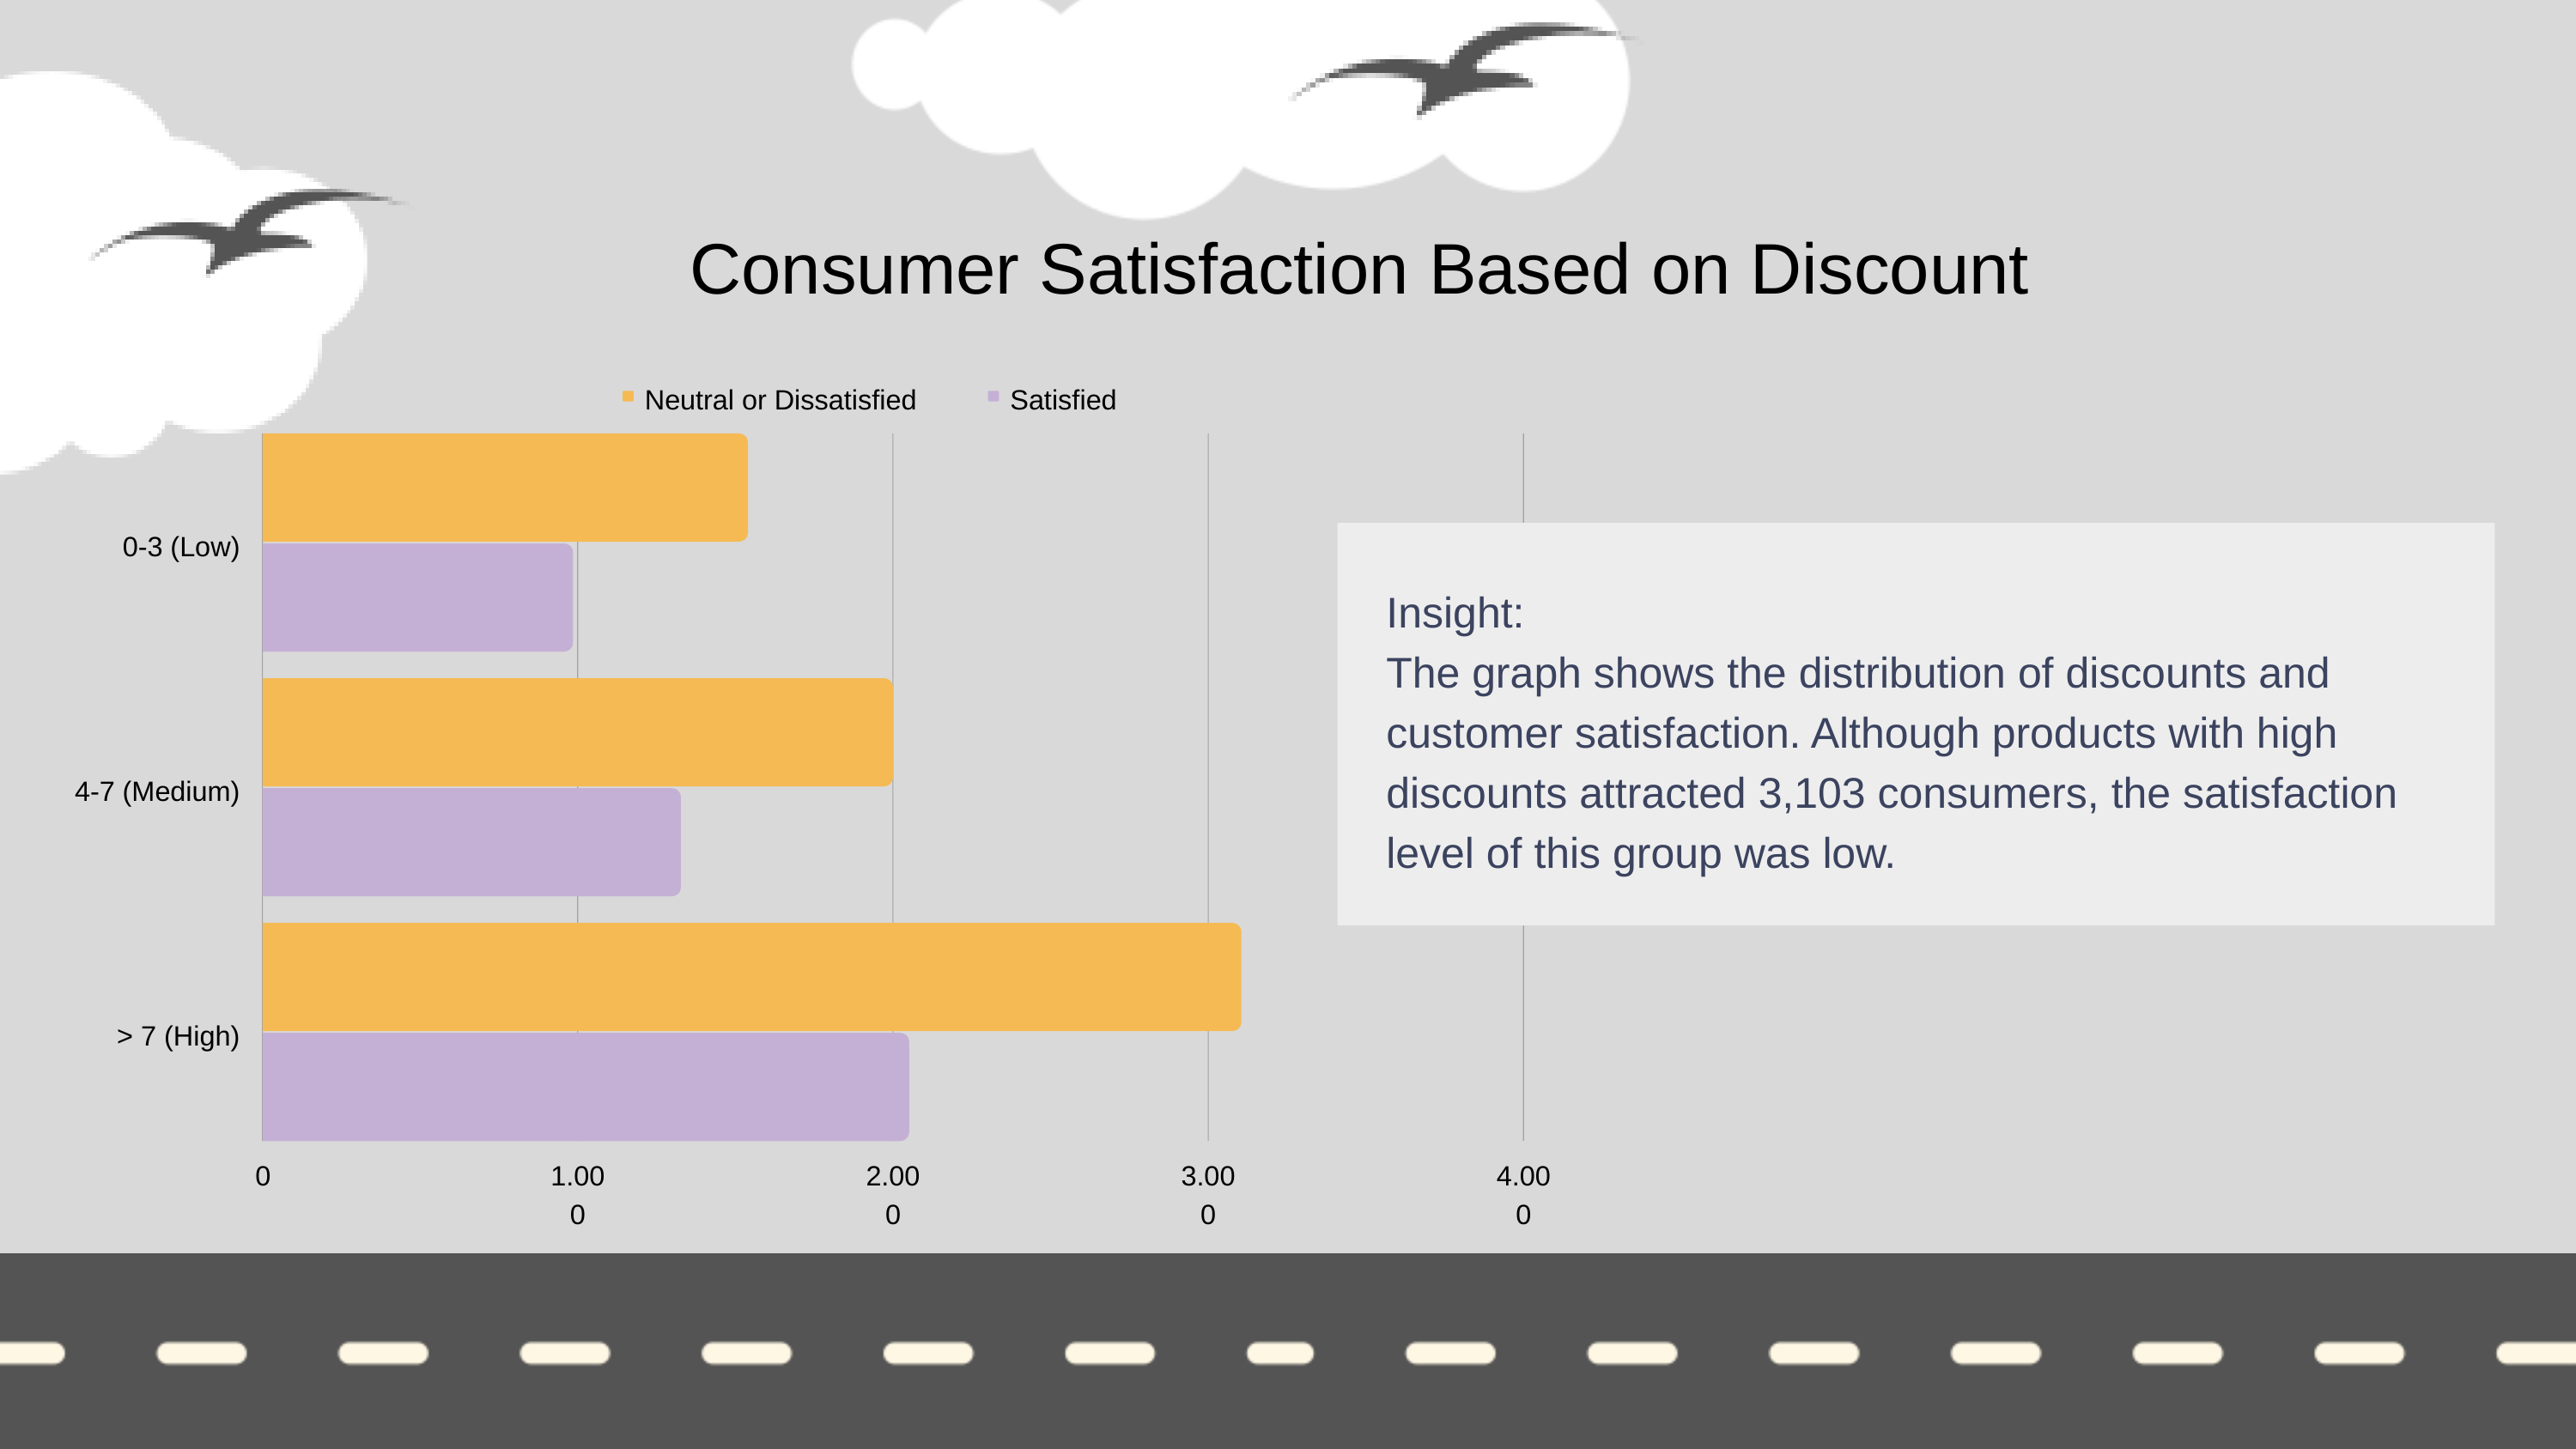

Consumer Satisfaction Based on Discount
Neutral or Dissatisfied
Satisfied

0-3 (Low)
4-7 (Medium)
> 7 (High)
0
1.000
2.000
3.000
4.000

Insight:
The graph shows the distribution of discounts and customer satisfaction. Although products with high discounts attracted 3,103 consumers, the satisfaction level of this group was low.